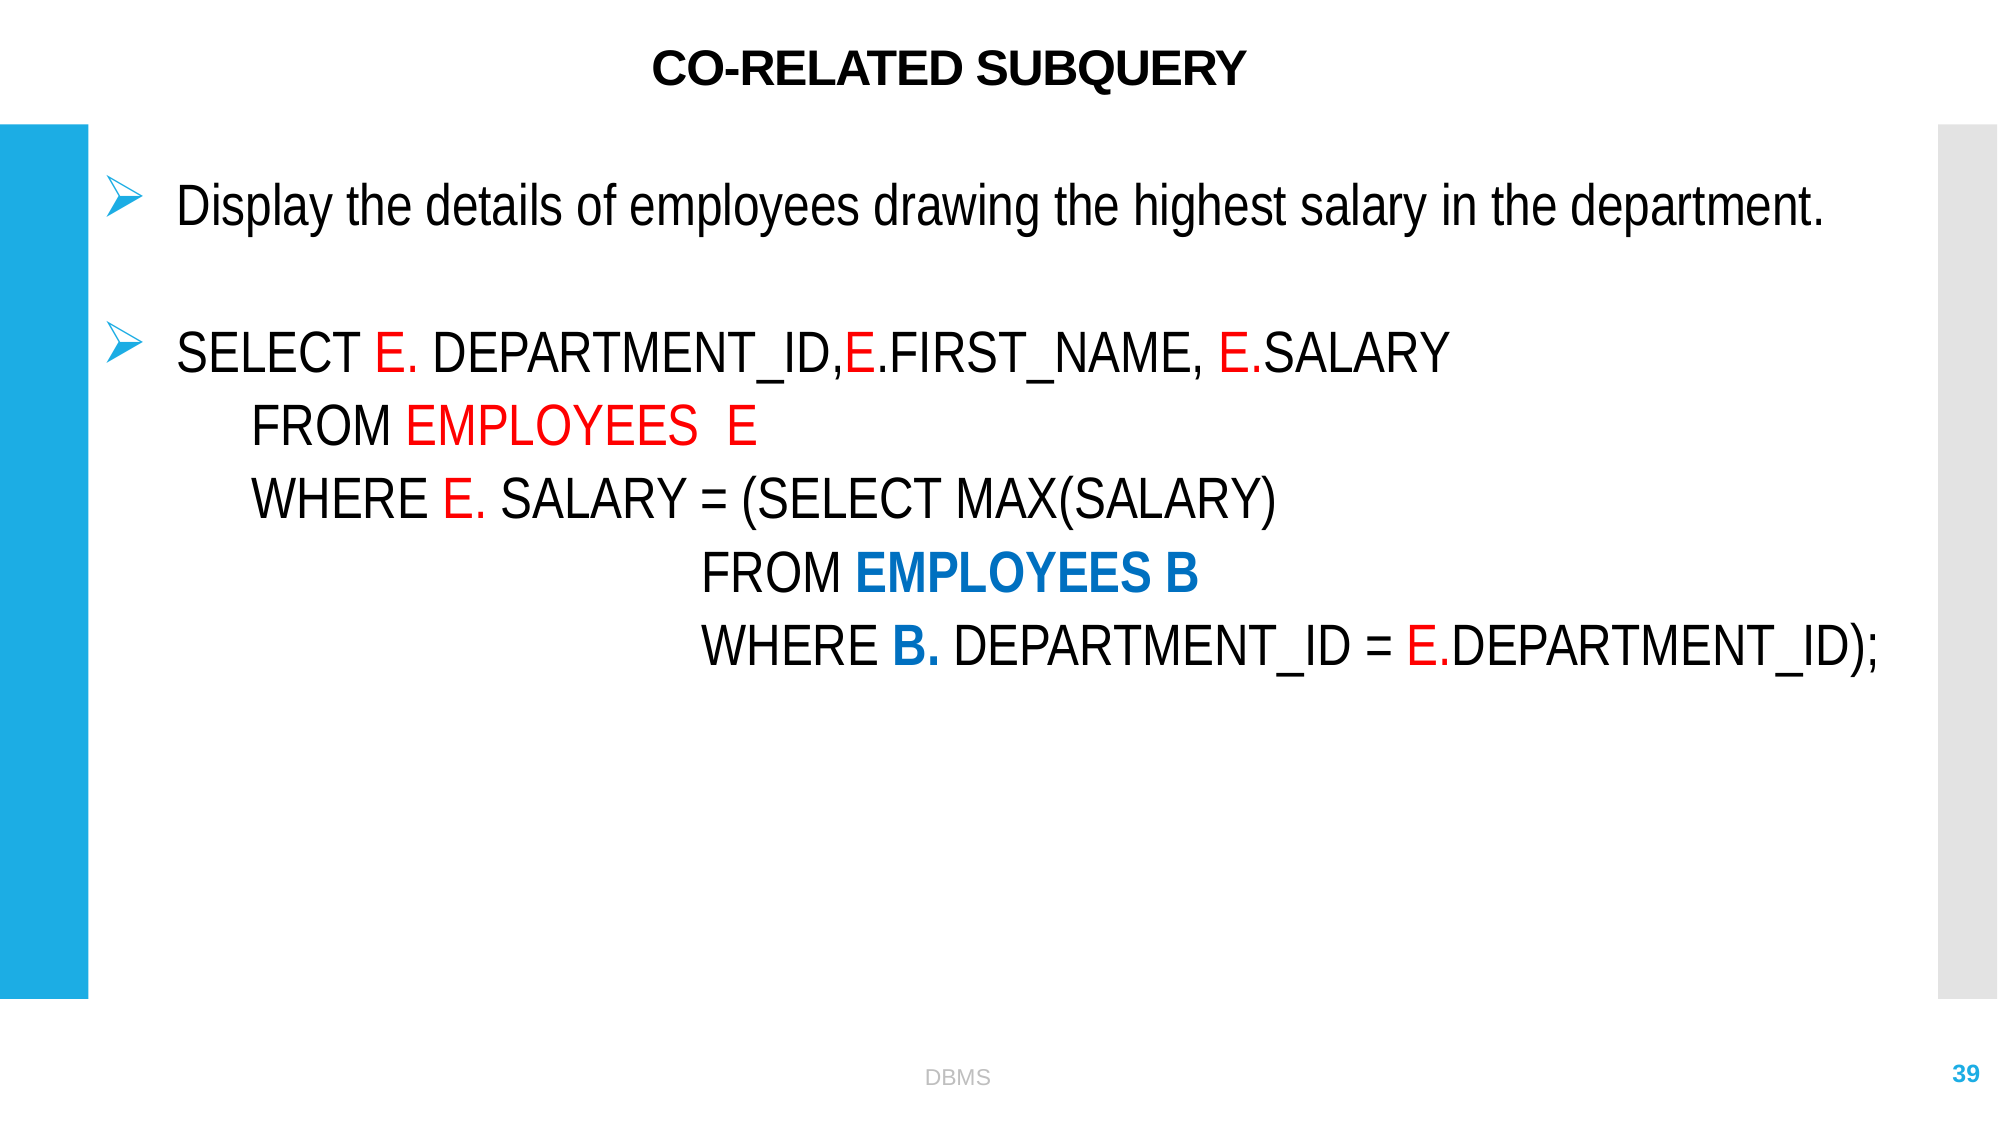

# Co-Related Subquery
Display the details of employees drawing the highest salary in the department.

SELECT E. DEPARTMENT_ID,E.FIRST_NAME, E.SALARY
	FROM EMPLOYEES  E
	WHERE E. SALARY = (SELECT MAX(SALARY)
				FROM EMPLOYEES B
          				WHERE B. DEPARTMENT_ID = E.DEPARTMENT_ID);

39
DBMS